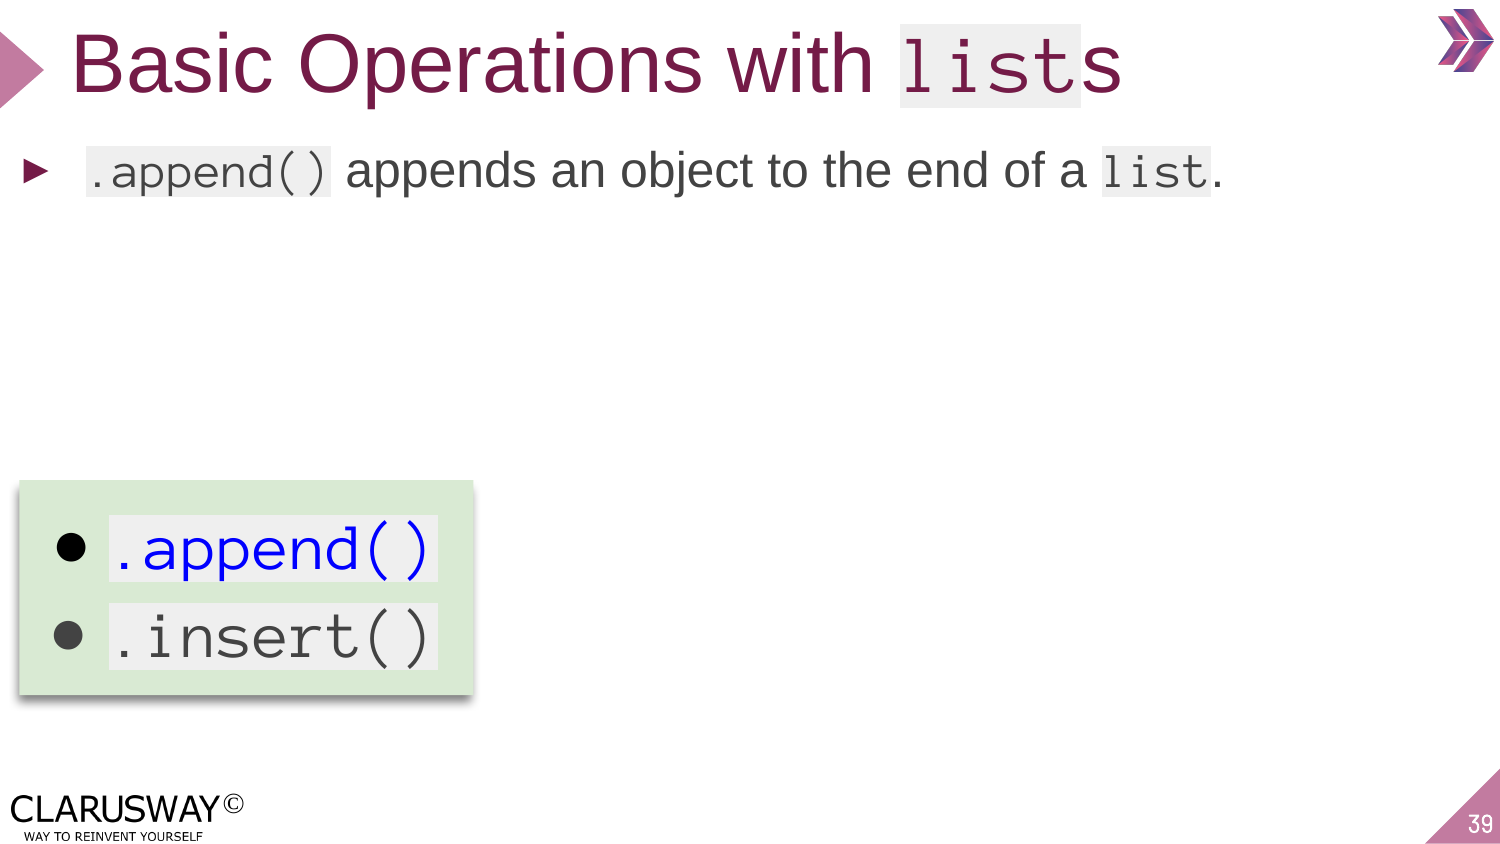

# Basic Operations with lists
.append() appends an object to the end of a list.
.append()
.insert()

39